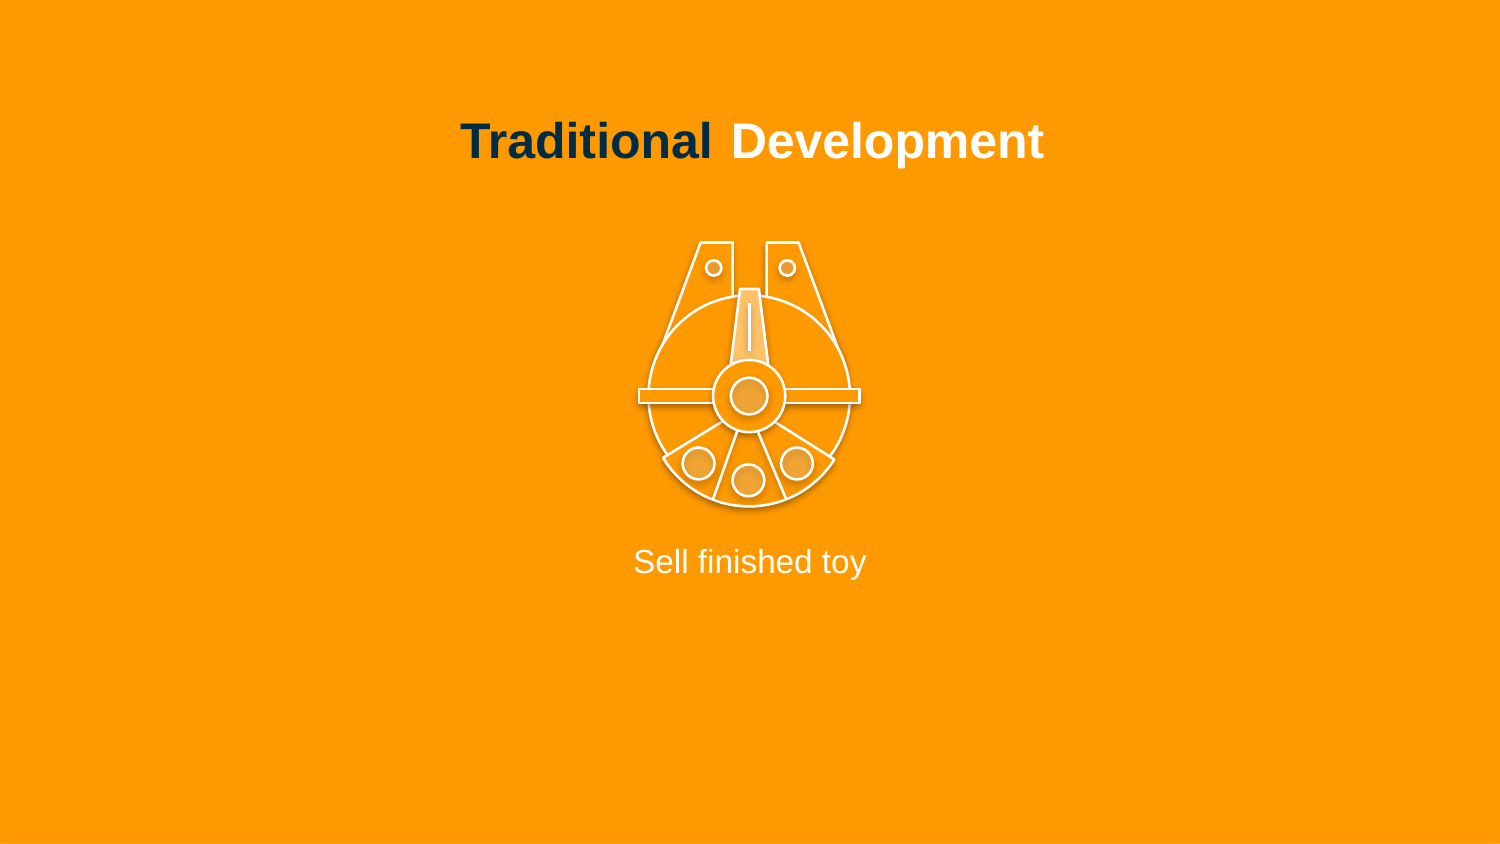

Traditional
Development

Design
a prototype
Carve from
modelling clay
Produce injection molded parts
Assemble
parts
Make molds
Sell finished toy
Assemble parts